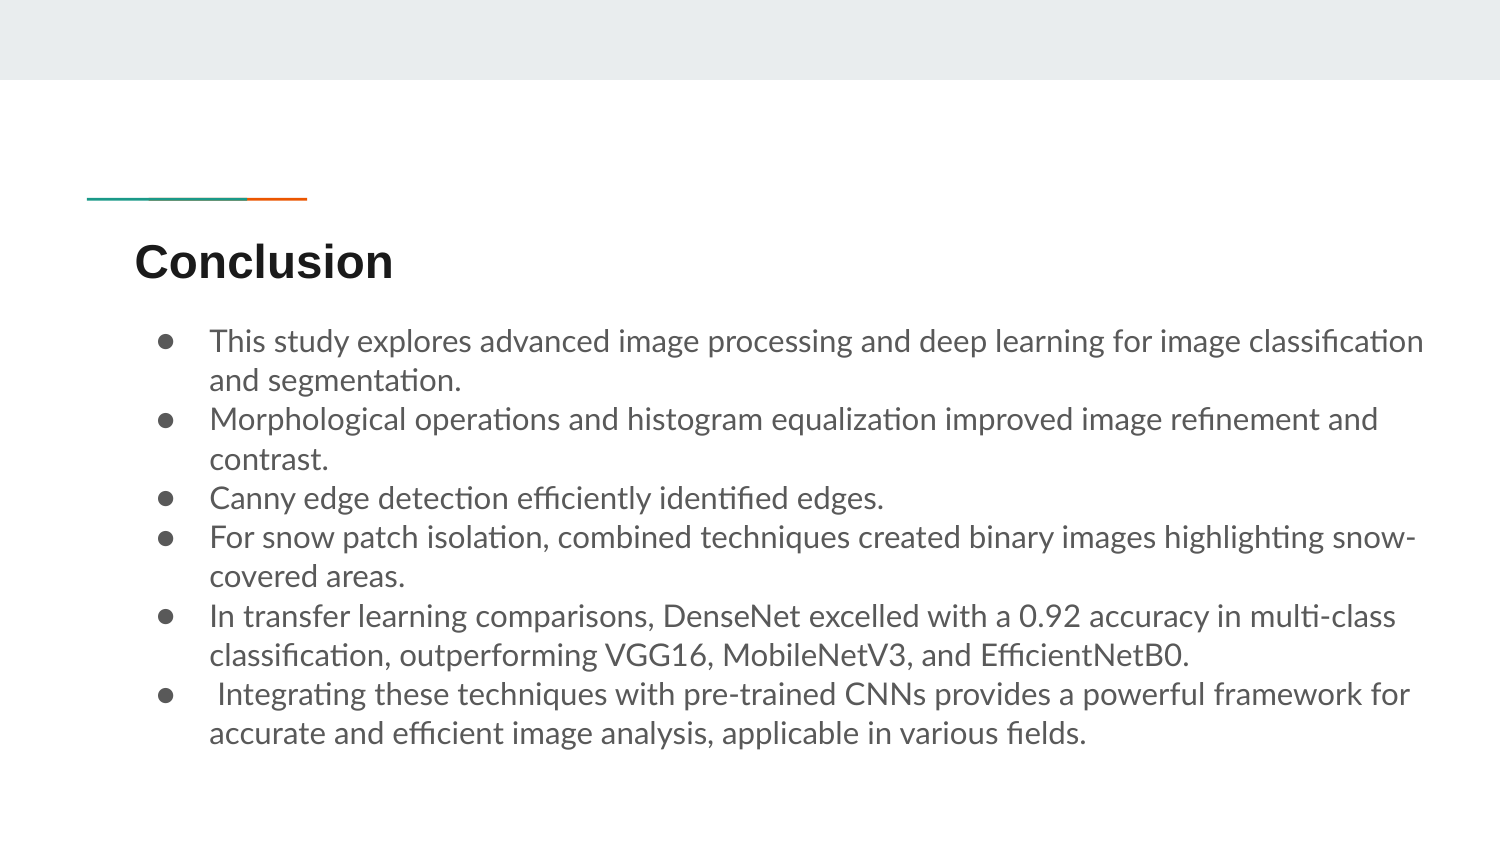

# Conclusion
This study explores advanced image processing and deep learning for image classification and segmentation.
Morphological operations and histogram equalization improved image refinement and contrast.
Canny edge detection efficiently identified edges.
For snow patch isolation, combined techniques created binary images highlighting snow-covered areas.
In transfer learning comparisons, DenseNet excelled with a 0.92 accuracy in multi-class classification, outperforming VGG16, MobileNetV3, and EfficientNetB0.
 Integrating these techniques with pre-trained CNNs provides a powerful framework for accurate and efficient image analysis, applicable in various fields.